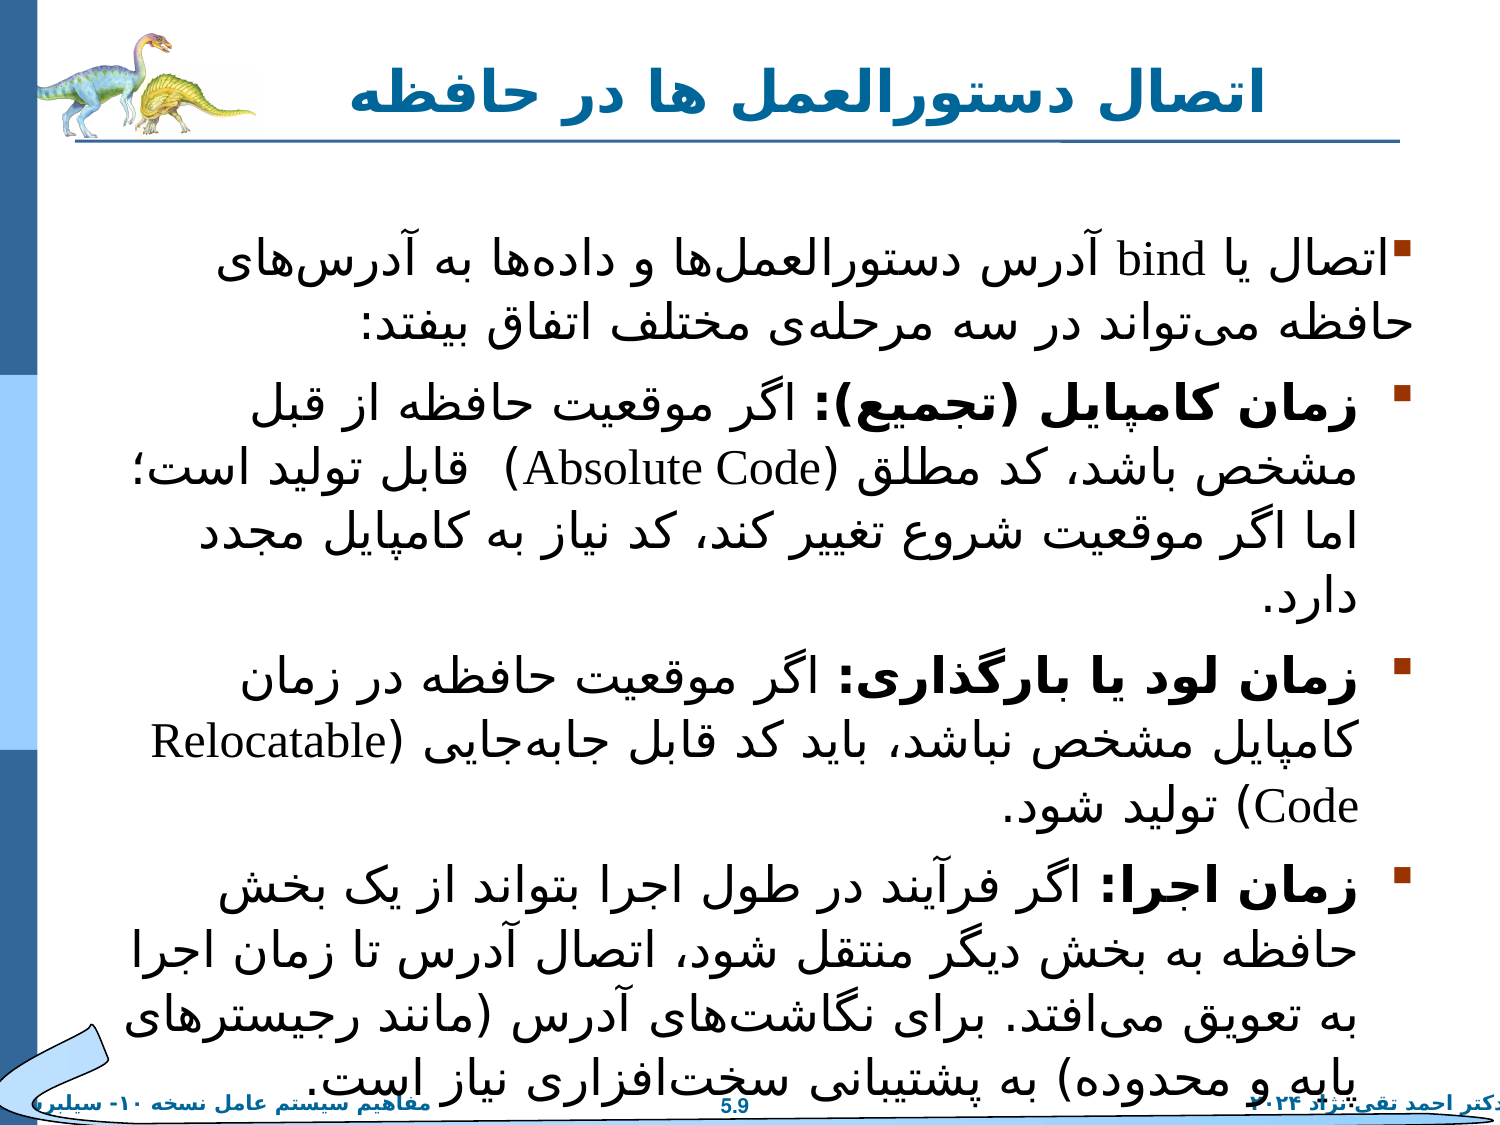

# اتصال دستورالعمل ها در حافظه
اتصال یا bind آدرس دستورالعمل‌ها و داده‌ها به آدرس‌های حافظه می‌تواند در سه مرحله‌ی مختلف اتفاق بیفتد:
زمان کامپایل (تجميع): اگر موقعیت حافظه از قبل مشخص باشد، کد مطلق (Absolute Code)  قابل تولید است؛ اما اگر موقعیت شروع تغییر کند، کد نیاز به کامپایل مجدد دارد.
زمان لود یا بارگذاری: اگر موقعیت حافظه در زمان کامپایل مشخص نباشد، باید کد قابل جابه‌جایی (Relocatable Code) تولید شود.
زمان اجرا: اگر فرآیند در طول اجرا بتواند از یک بخش حافظه به بخش دیگر منتقل شود، اتصال آدرس تا زمان اجرا به تعویق می‌افتد. برای نگاشت‌های آدرس (مانند رجیسترهای پایه و محدوده) به پشتیبانی سخت‌افزاری نیاز است.